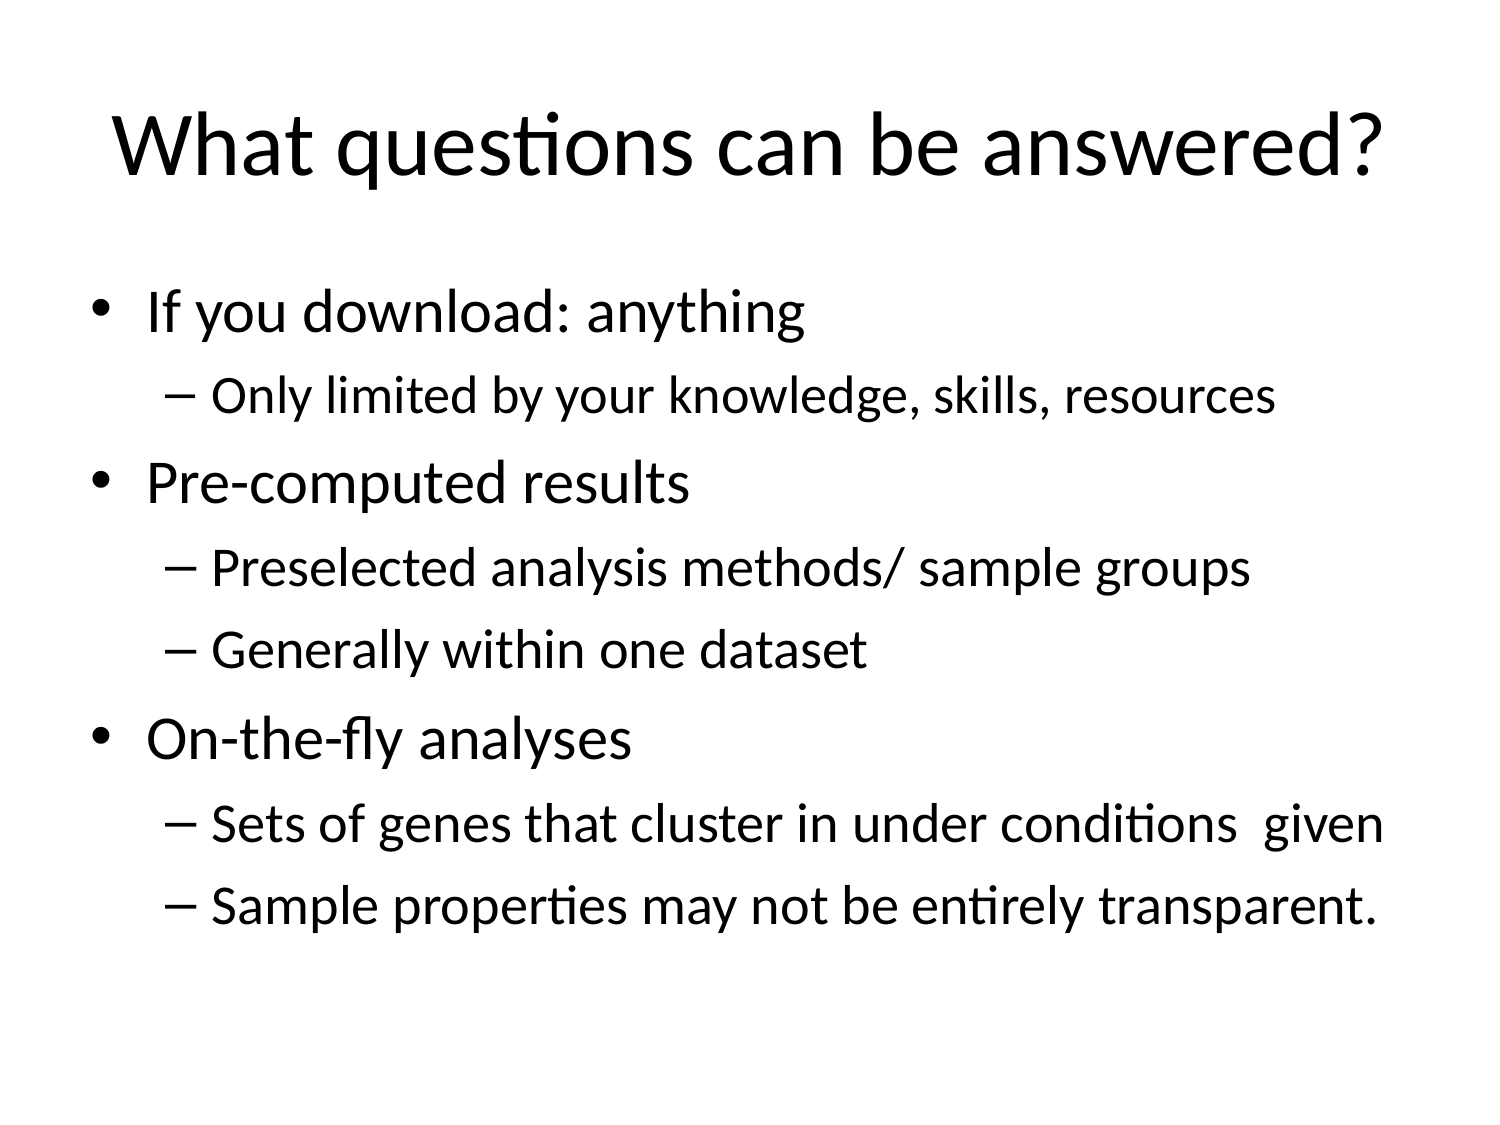

# What questions can be answered?
If you download: anything
Only limited by your knowledge, skills, resources
Pre-computed results
Preselected analysis methods/ sample groups
Generally within one dataset
On-the-fly analyses
Sets of genes that cluster in under conditions  given
Sample properties may not be entirely transparent.